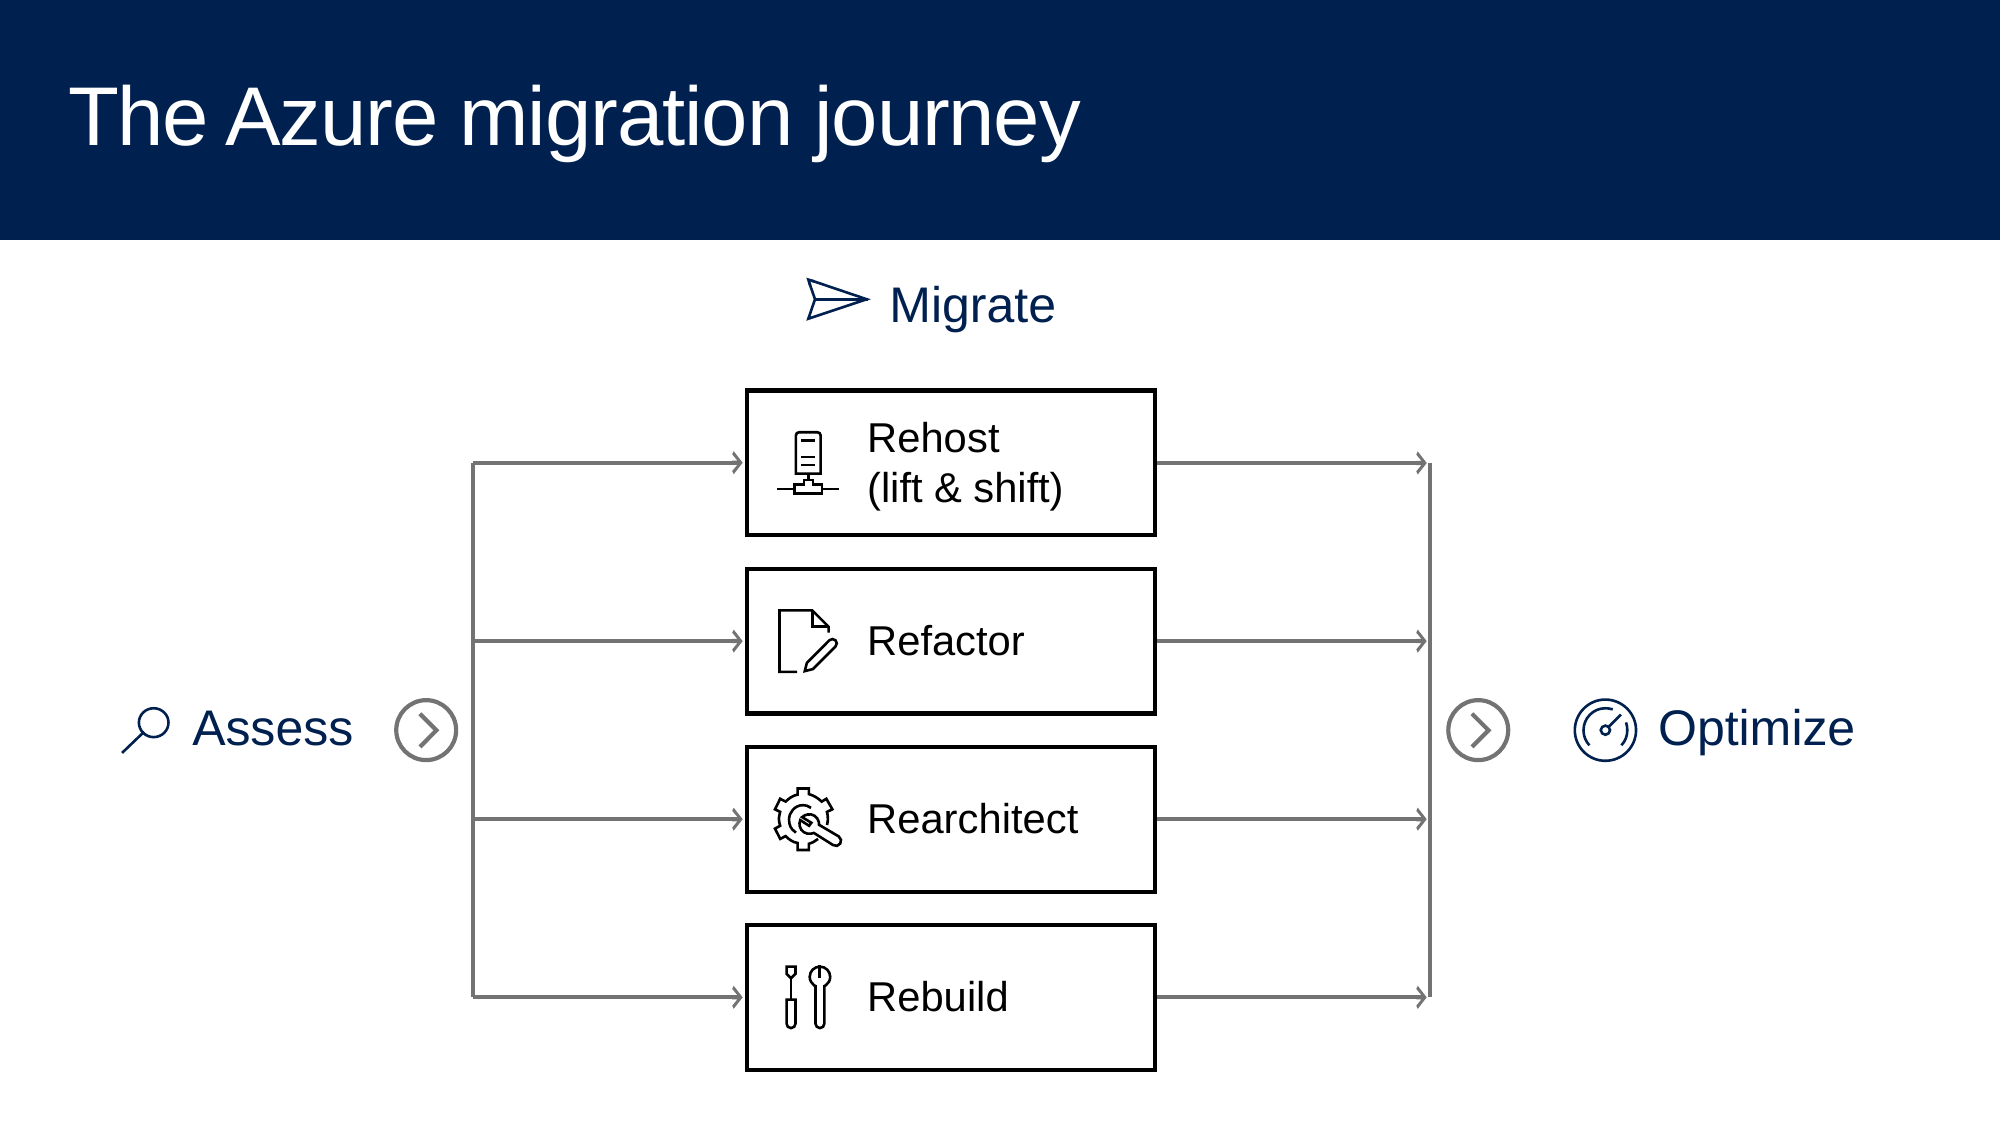

# The Azure migration journey
Migrate

Rehost
(lift & shift)

Refactor

Assess

Optimize

Rearchitect

Rebuild